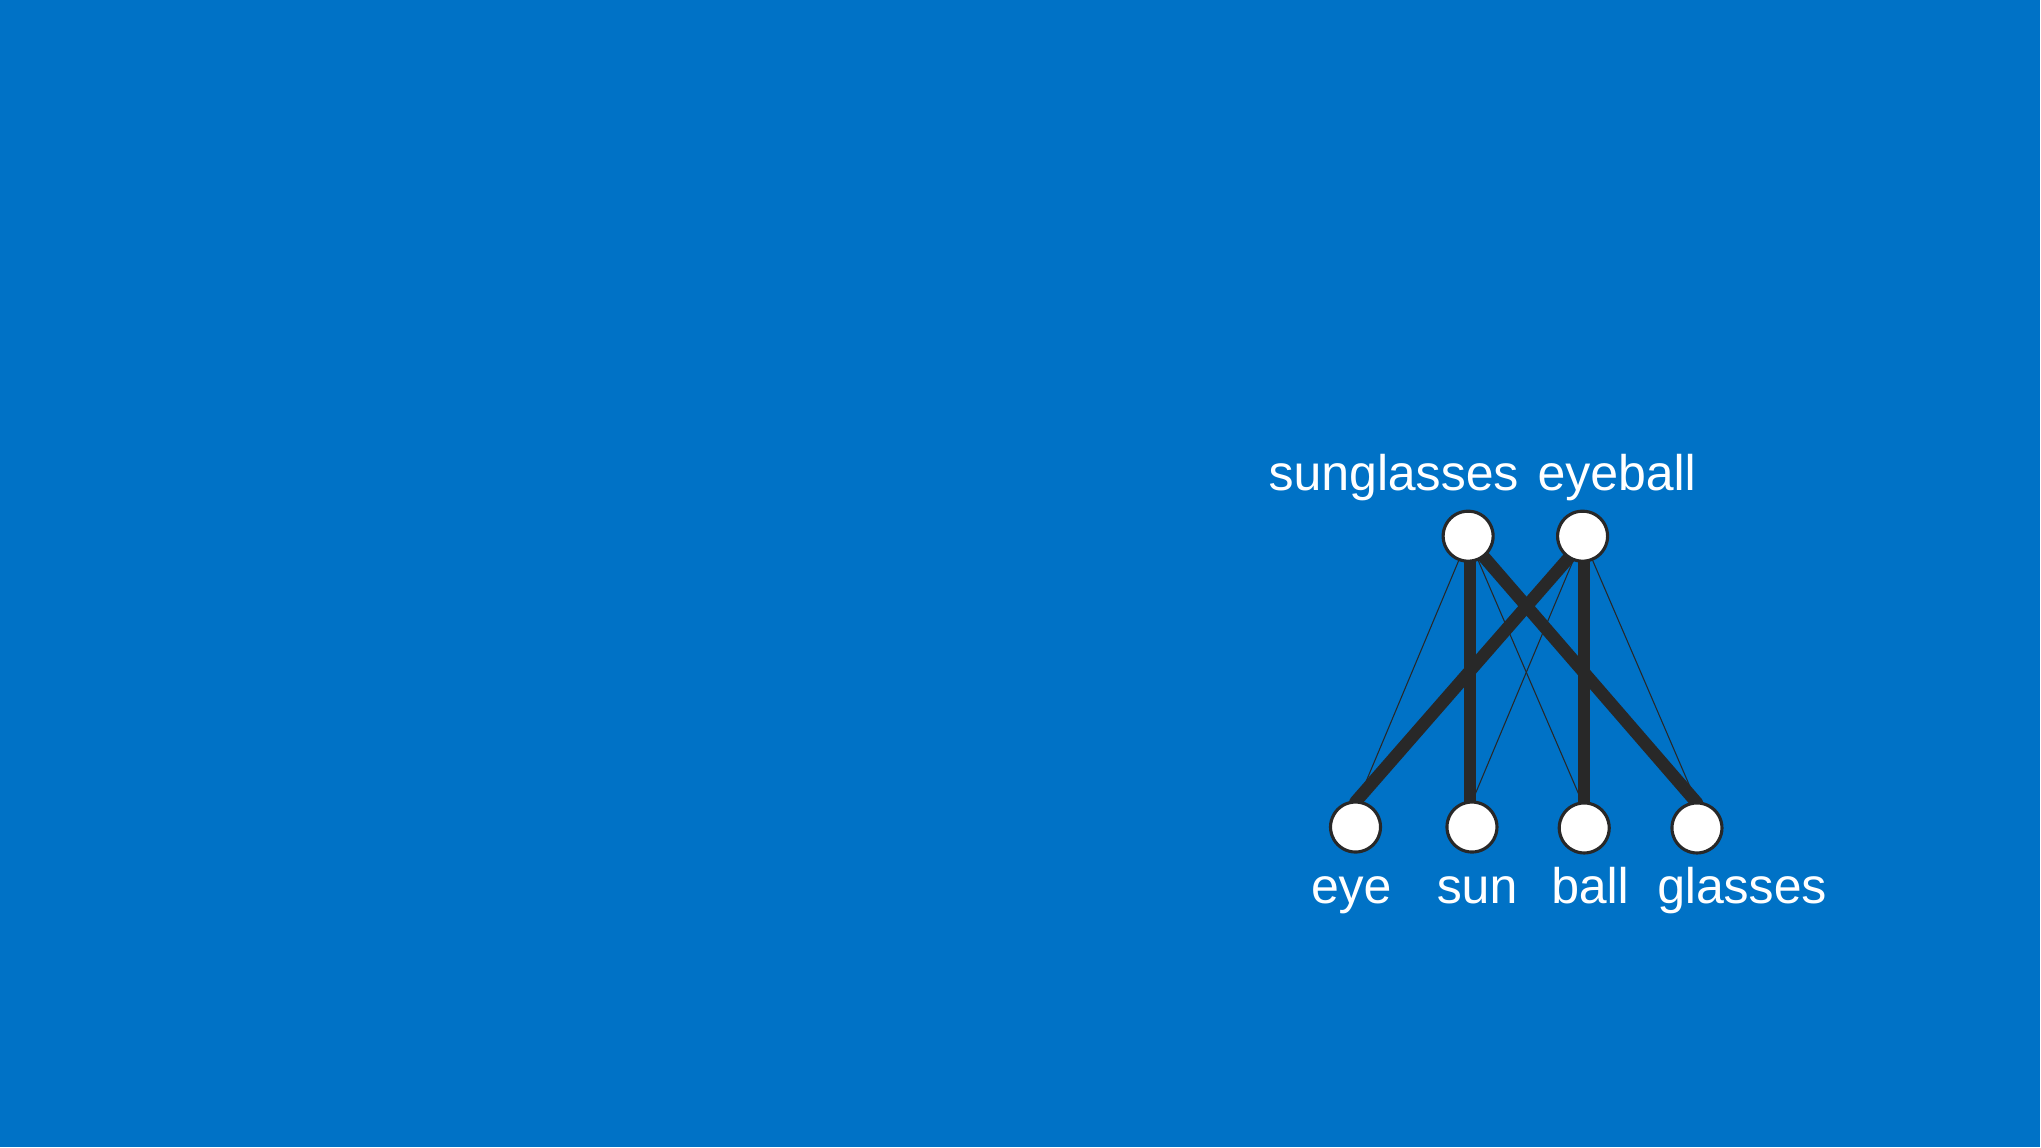

#

sunglasses
eyeball

eye
sun
ball
glasses